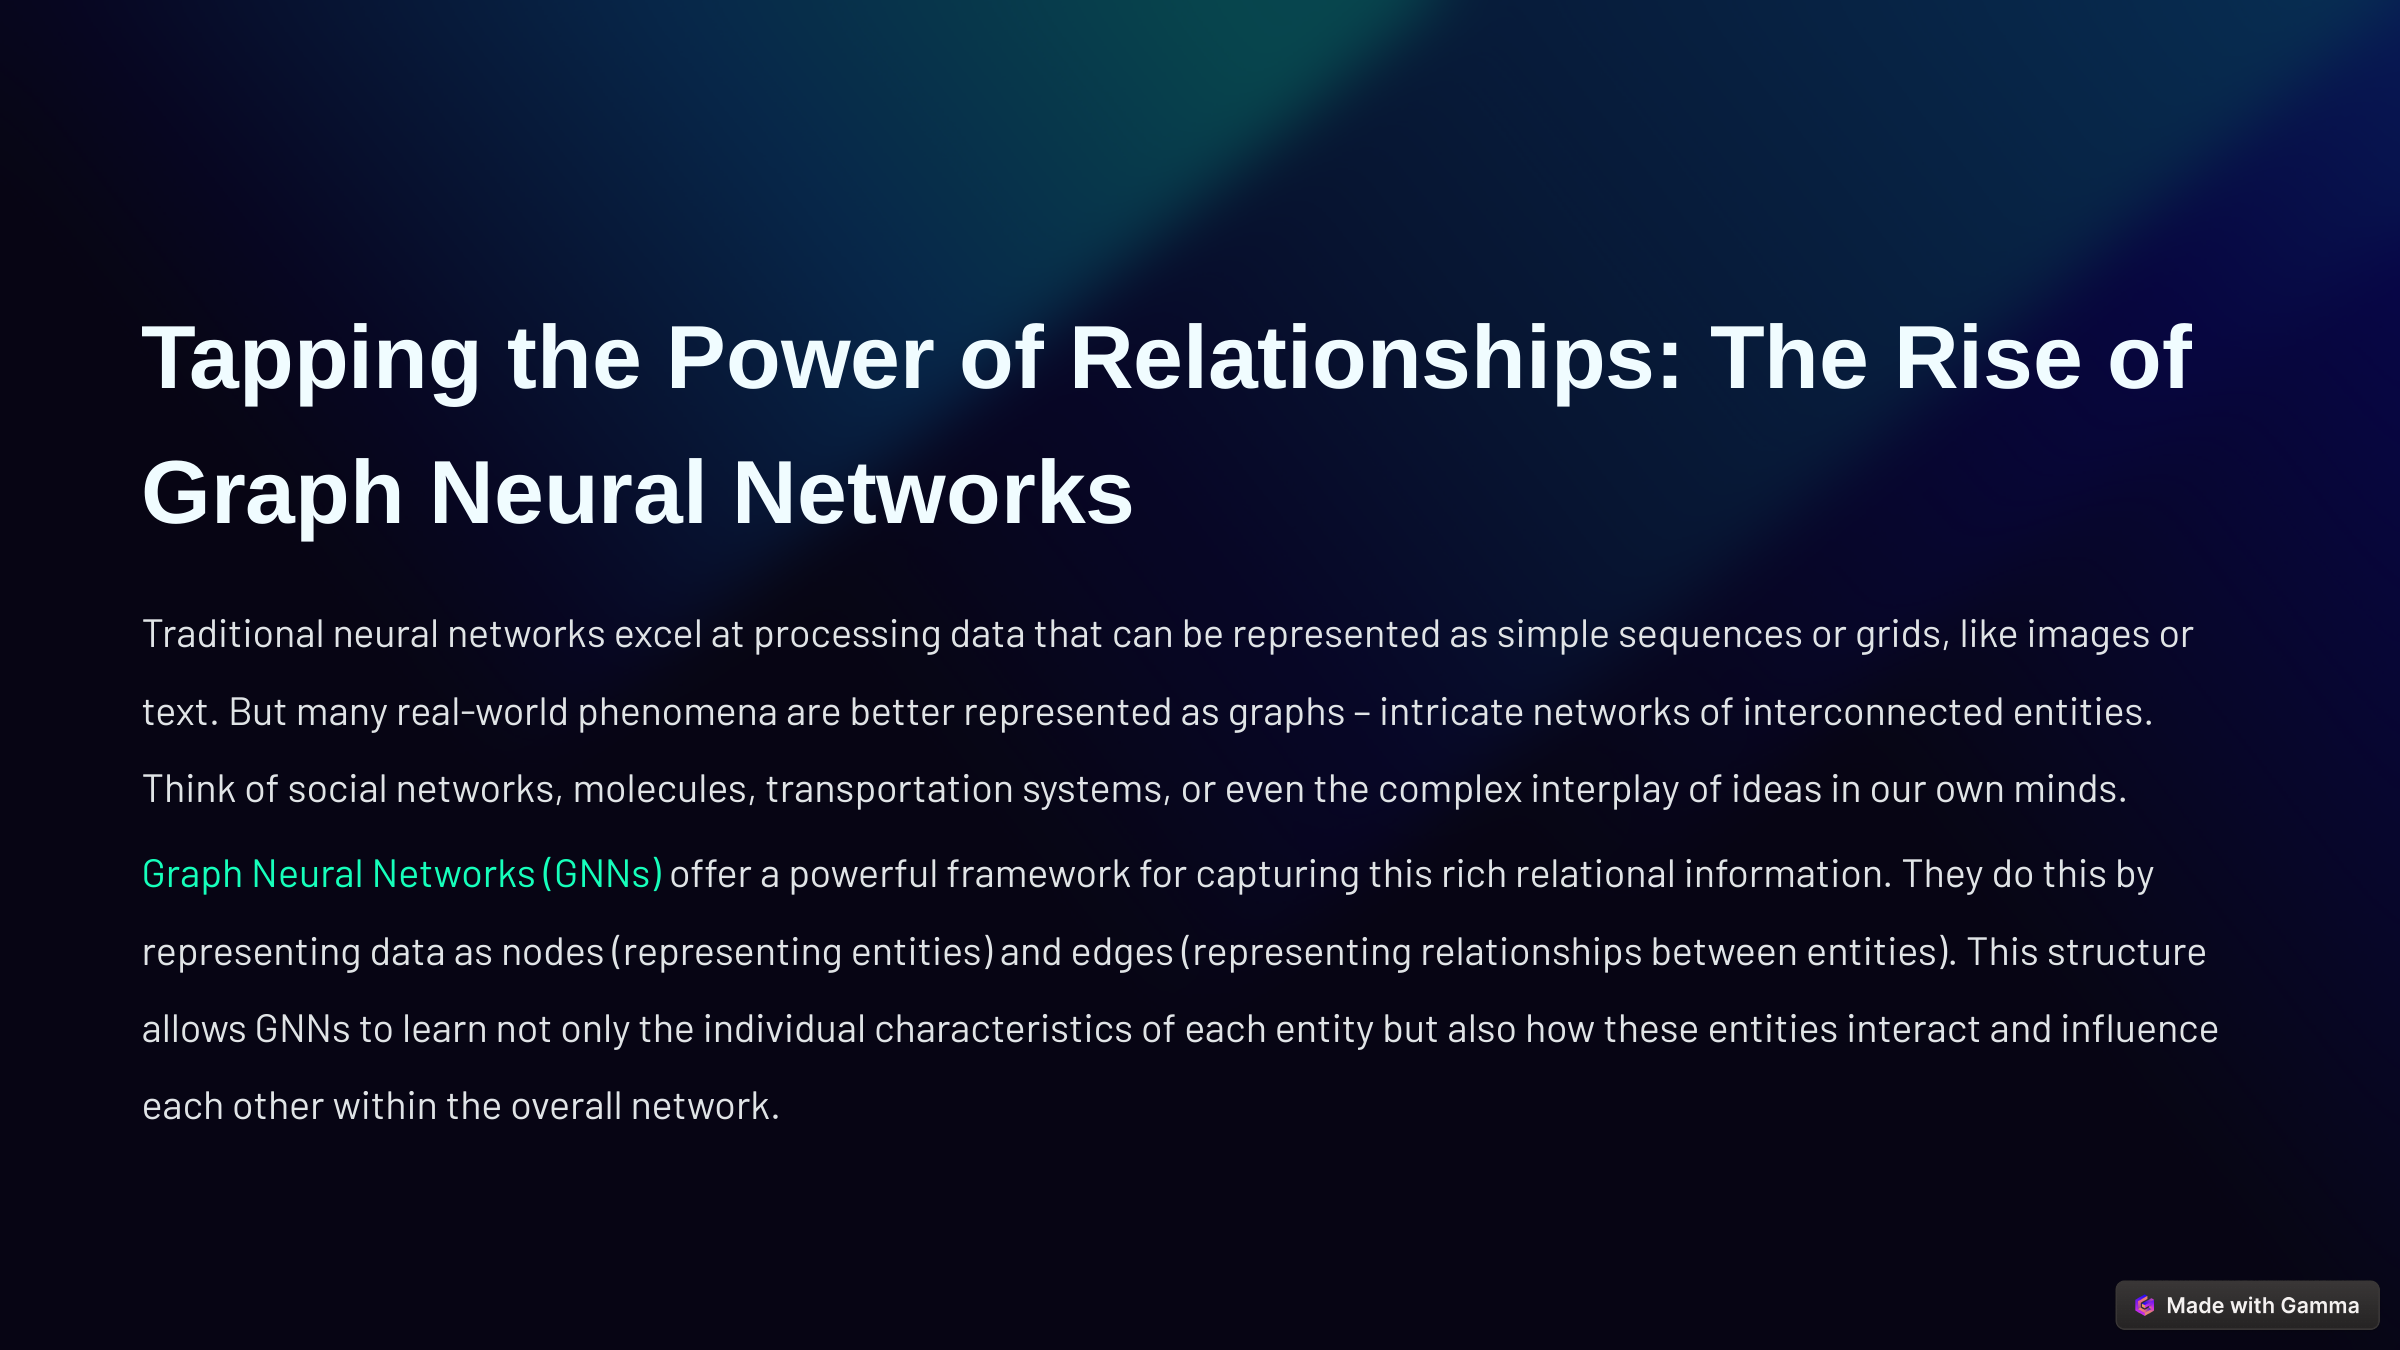

Tapping the Power of Relationships: The Rise of Graph Neural Networks
Traditional neural networks excel at processing data that can be represented as simple sequences or grids, like images or text. But many real-world phenomena are better represented as graphs – intricate networks of interconnected entities. Think of social networks, molecules, transportation systems, or even the complex interplay of ideas in our own minds.
Graph Neural Networks (GNNs) offer a powerful framework for capturing this rich relational information. They do this by representing data as nodes (representing entities) and edges (representing relationships between entities). This structure allows GNNs to learn not only the individual characteristics of each entity but also how these entities interact and influence each other within the overall network.